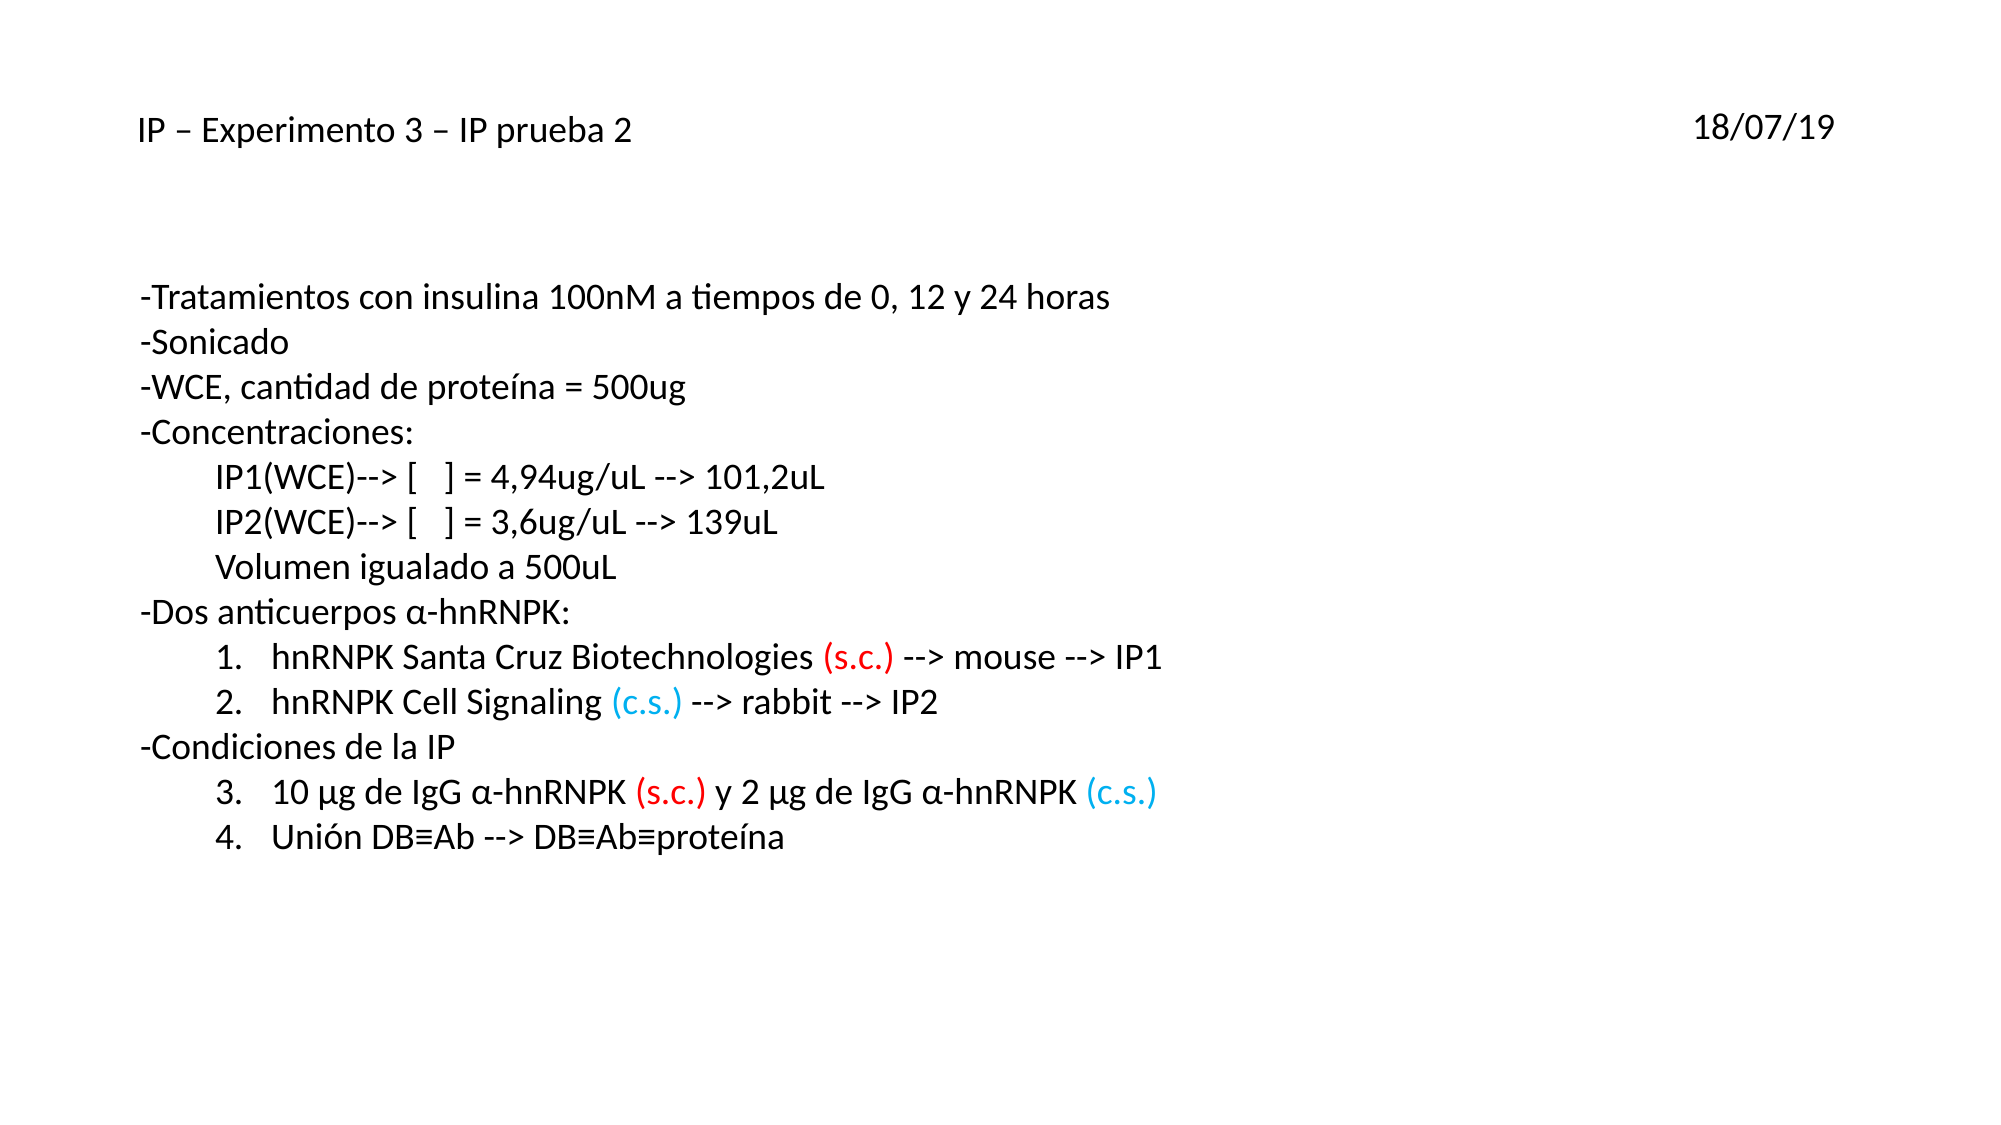

18/07/19
IP – Experimento 3 – IP prueba 2
-Tratamientos con insulina 100nM a tiempos de 0, 12 y 24 horas
-Sonicado
-WCE, cantidad de proteína = 500ug
-Concentraciones:
IP1(WCE)--> [   ] = 4,94ug/uL --> 101,2uL
IP2(WCE)--> [   ] = 3,6ug/uL --> 139uL
Volumen igualado a 500uL
-Dos anticuerpos α-hnRNPK:
hnRNPK Santa Cruz Biotechnologies (s.c.) --> mouse --> IP1
hnRNPK Cell Signaling (c.s.) --> rabbit --> IP2
-Condiciones de la IP
10 µg de IgG α-hnRNPK (s.c.) y 2 µg de IgG α-hnRNPK (c.s.)
Unión DB≡Ab --> DB≡Ab≡proteína